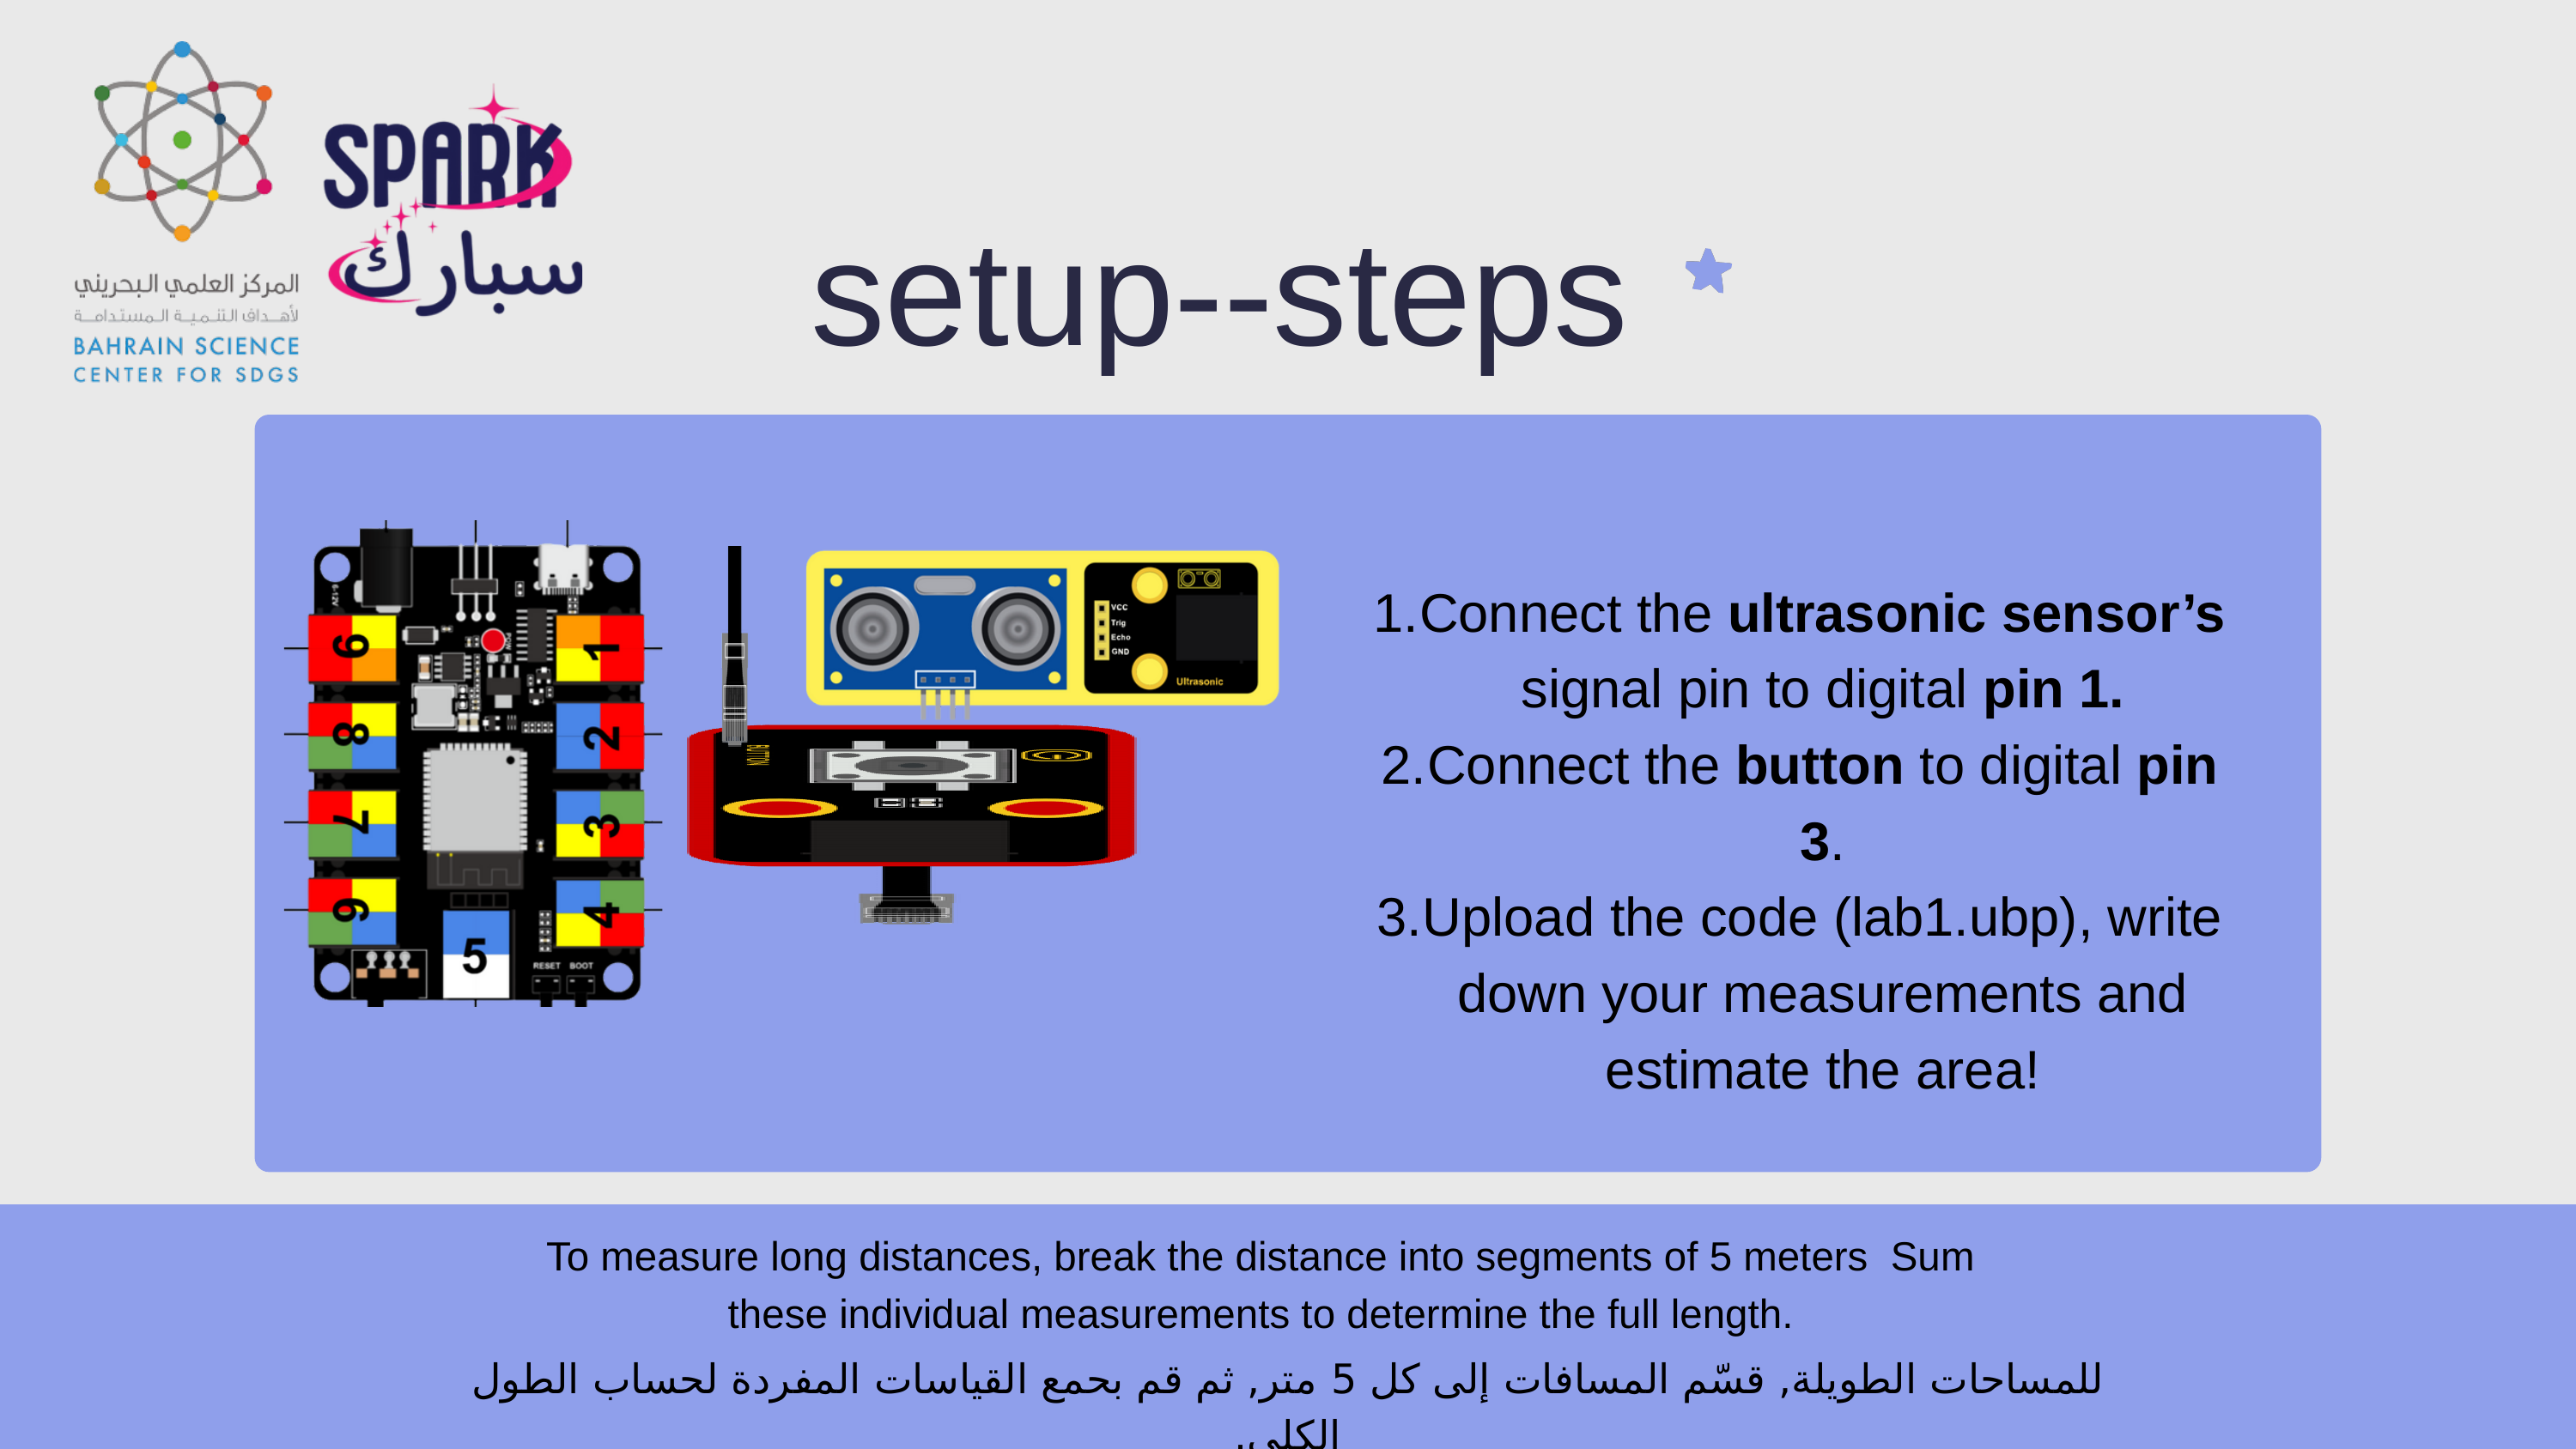

setup--steps

Connect the ultrasonic sensor’s signal pin to digital pin 1.
Connect the button to digital pin 3.
Upload the code (lab1.ubp), write down your measurements and estimate the area!

To measure long distances, break the distance into segments of 5 meters  Sum these individual measurements to determine the full length.
للمساحات الطويلة, قسّم المسافات إلى كل 5 متر, ثم قم بحمع القياسات المفردة لحساب الطول الكلي.